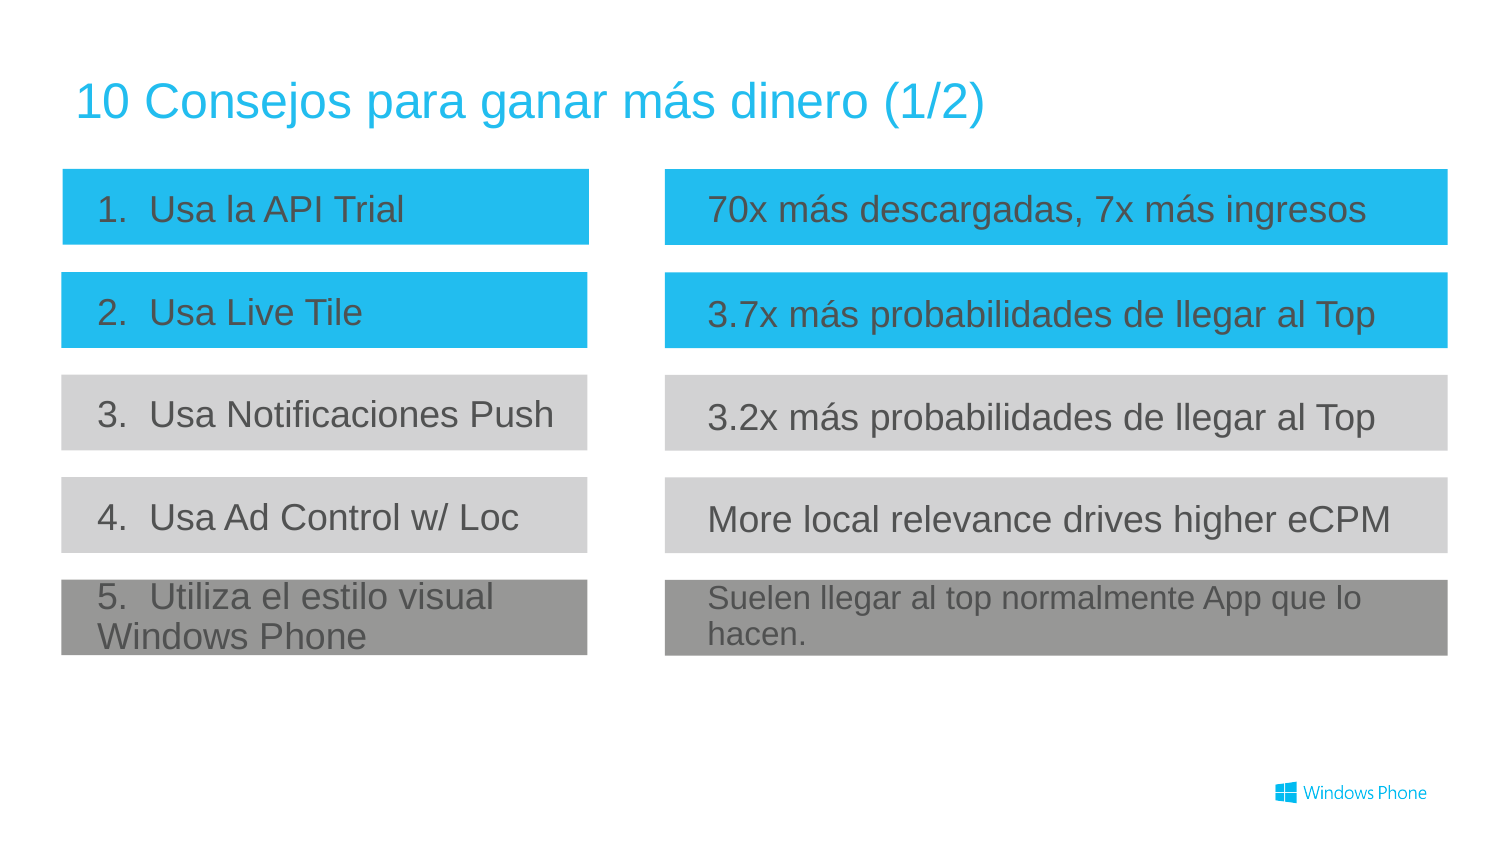

# 10 Consejos para ganar más dinero (1/2)

1.  Usa la API Trial
70x más descargadas, 7x más ingresos

2.  Usa Live Tile
3.7x más probabilidades de llegar al Top

3.  Usa Notificaciones Push
3.2x más probabilidades de llegar al Top

4.  Usa Ad Control w/ Loc
More local relevance drives higher eCPM
5.  Utiliza el estilo visual Windows Phone
Suelen llegar al top normalmente App que lo hacen.